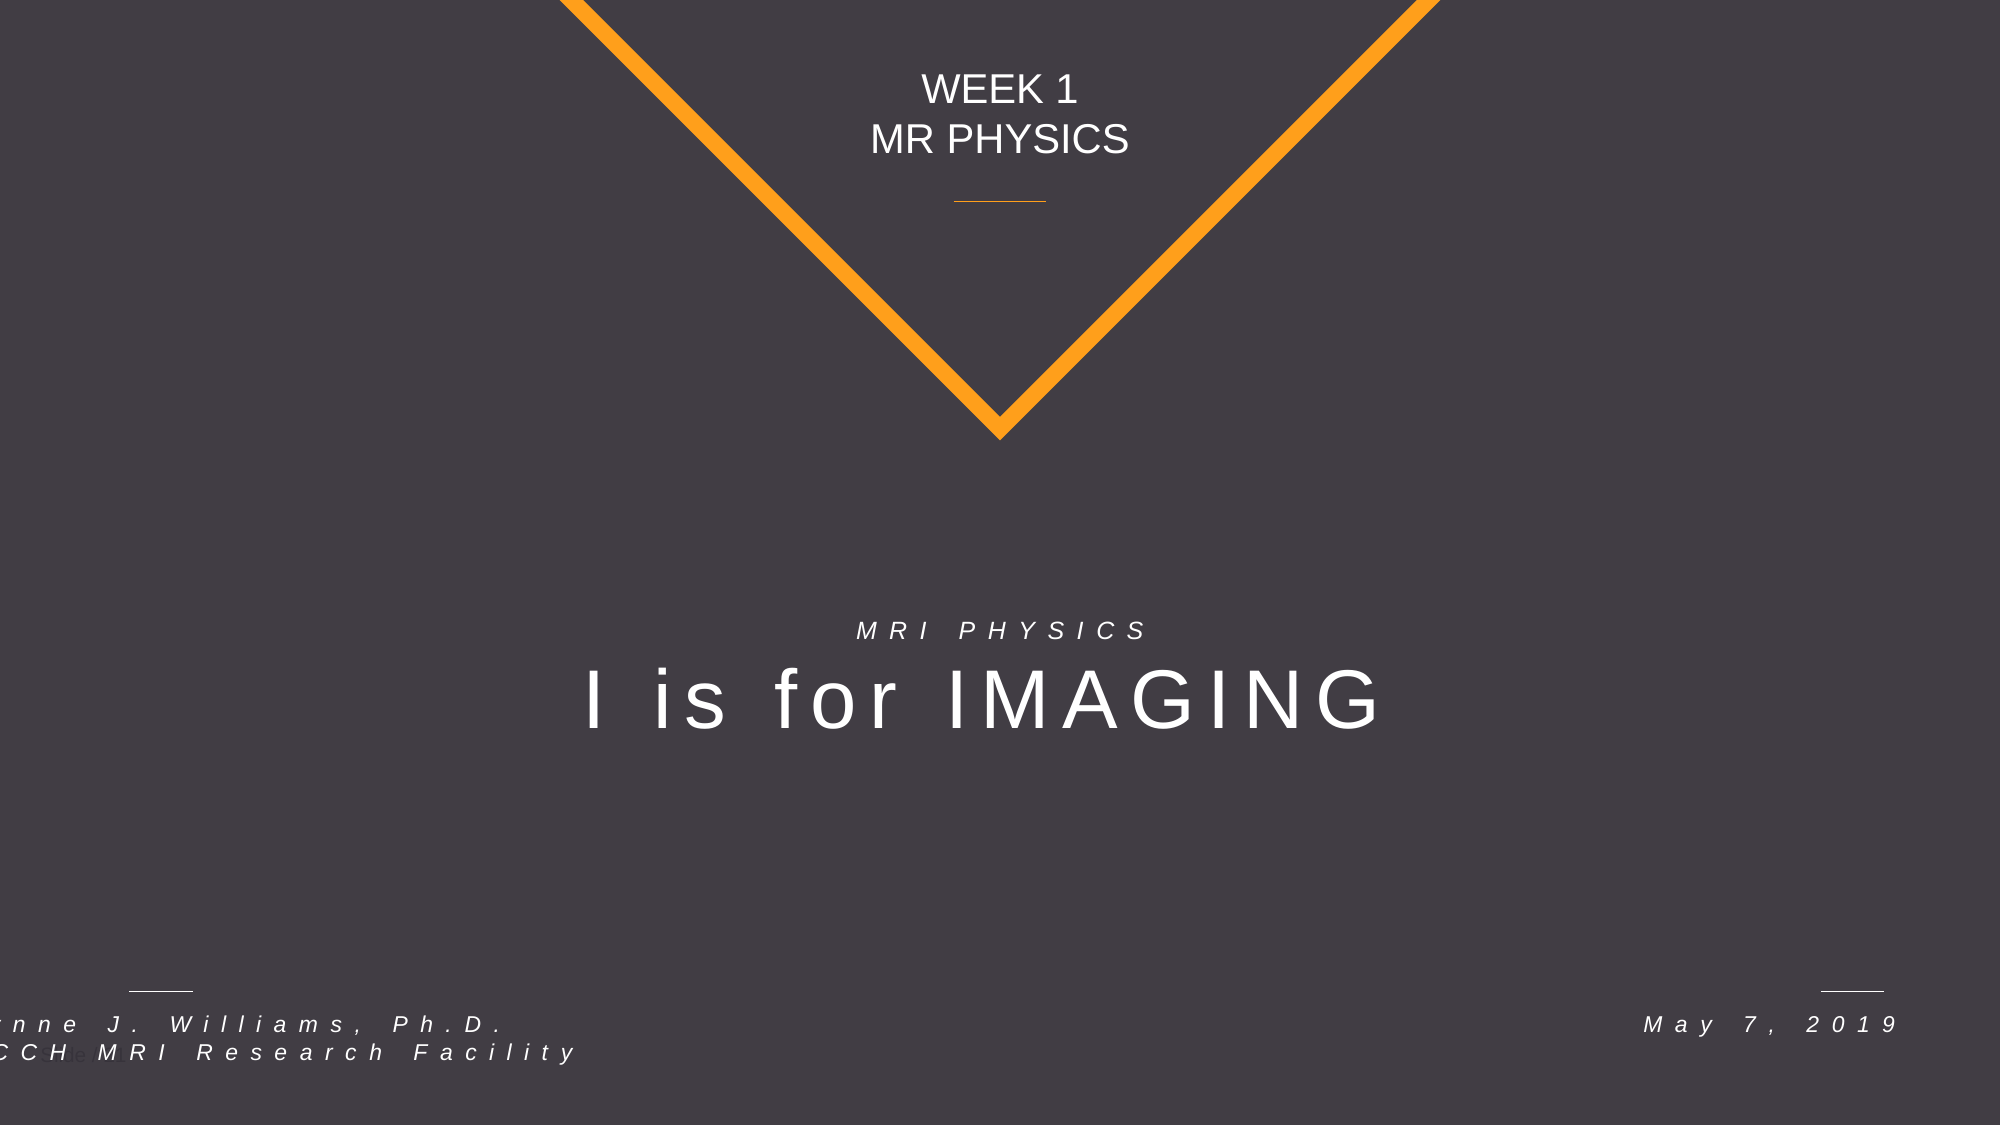

WEEK 1
MR PHYSICS
MRI PHYSICS
I is for IMAGING
Lynne J. Williams, Ph.D.
BCCH MRI Research Facility
May 7, 2019